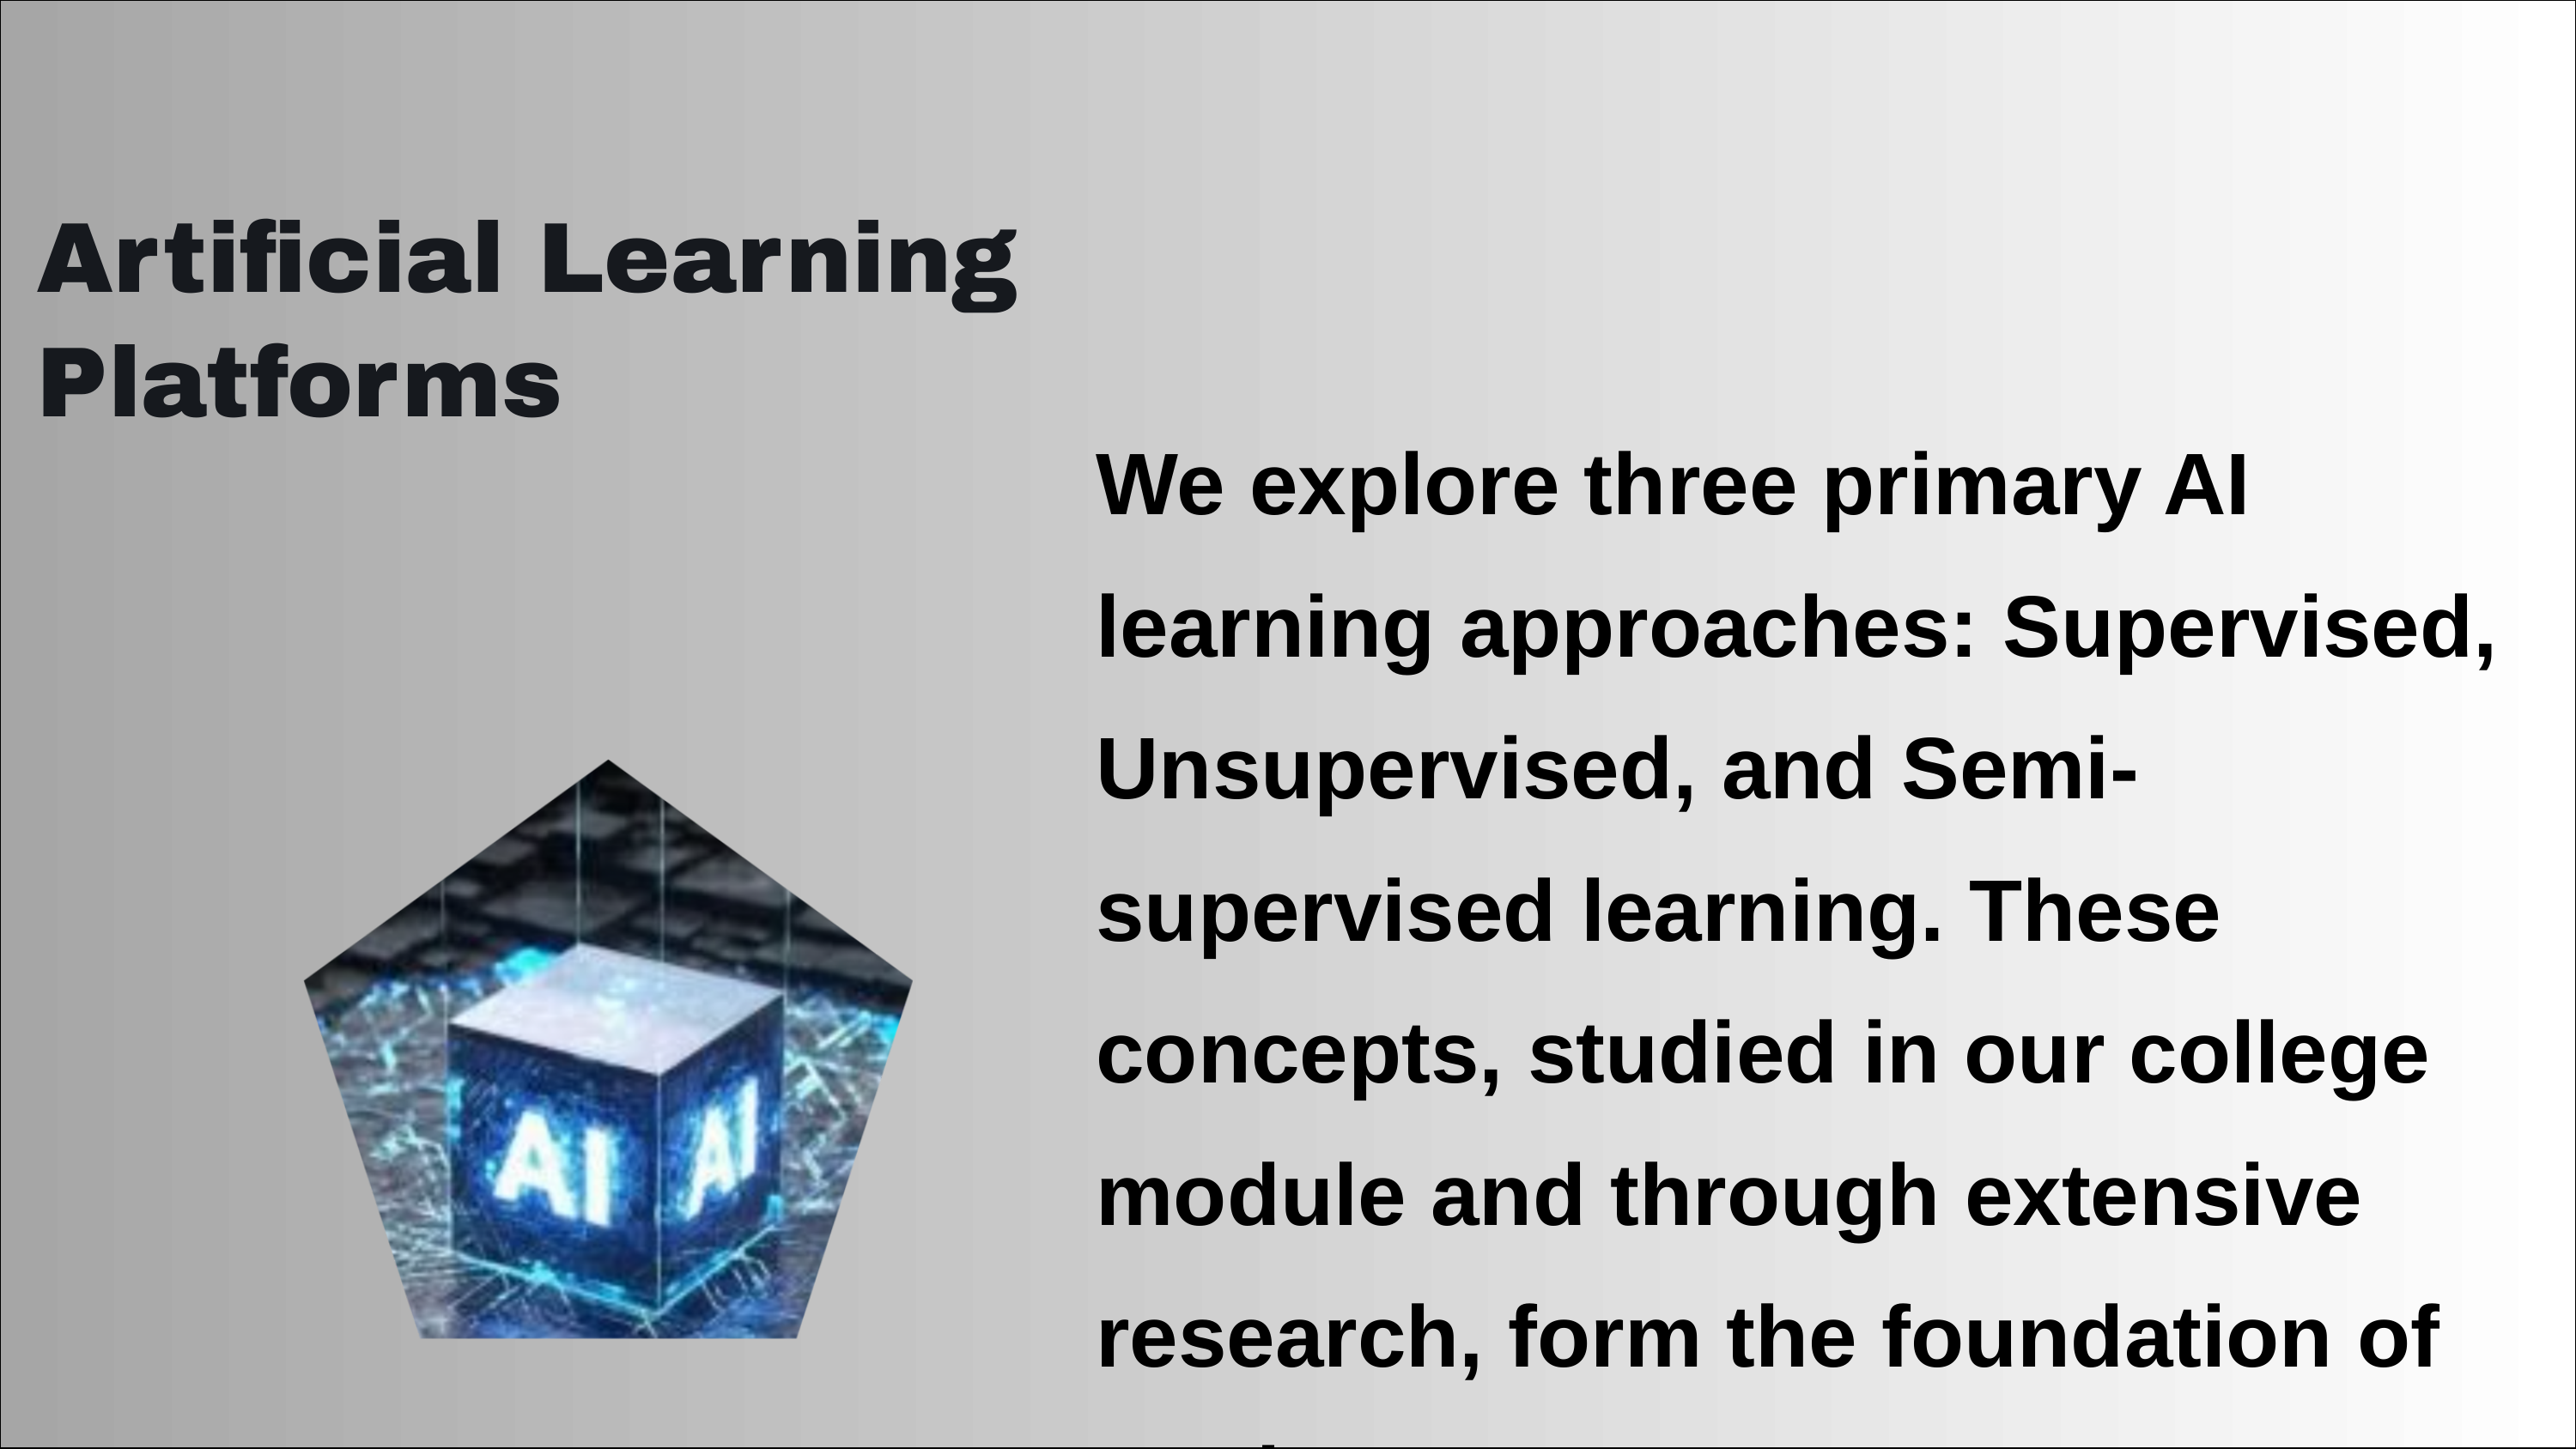

Artificial Learning Platforms
We explore three primary AI learning approaches: Supervised, Unsupervised, and Semi-supervised learning. These concepts, studied in our college module and through extensive research, form the foundation of modern AI.